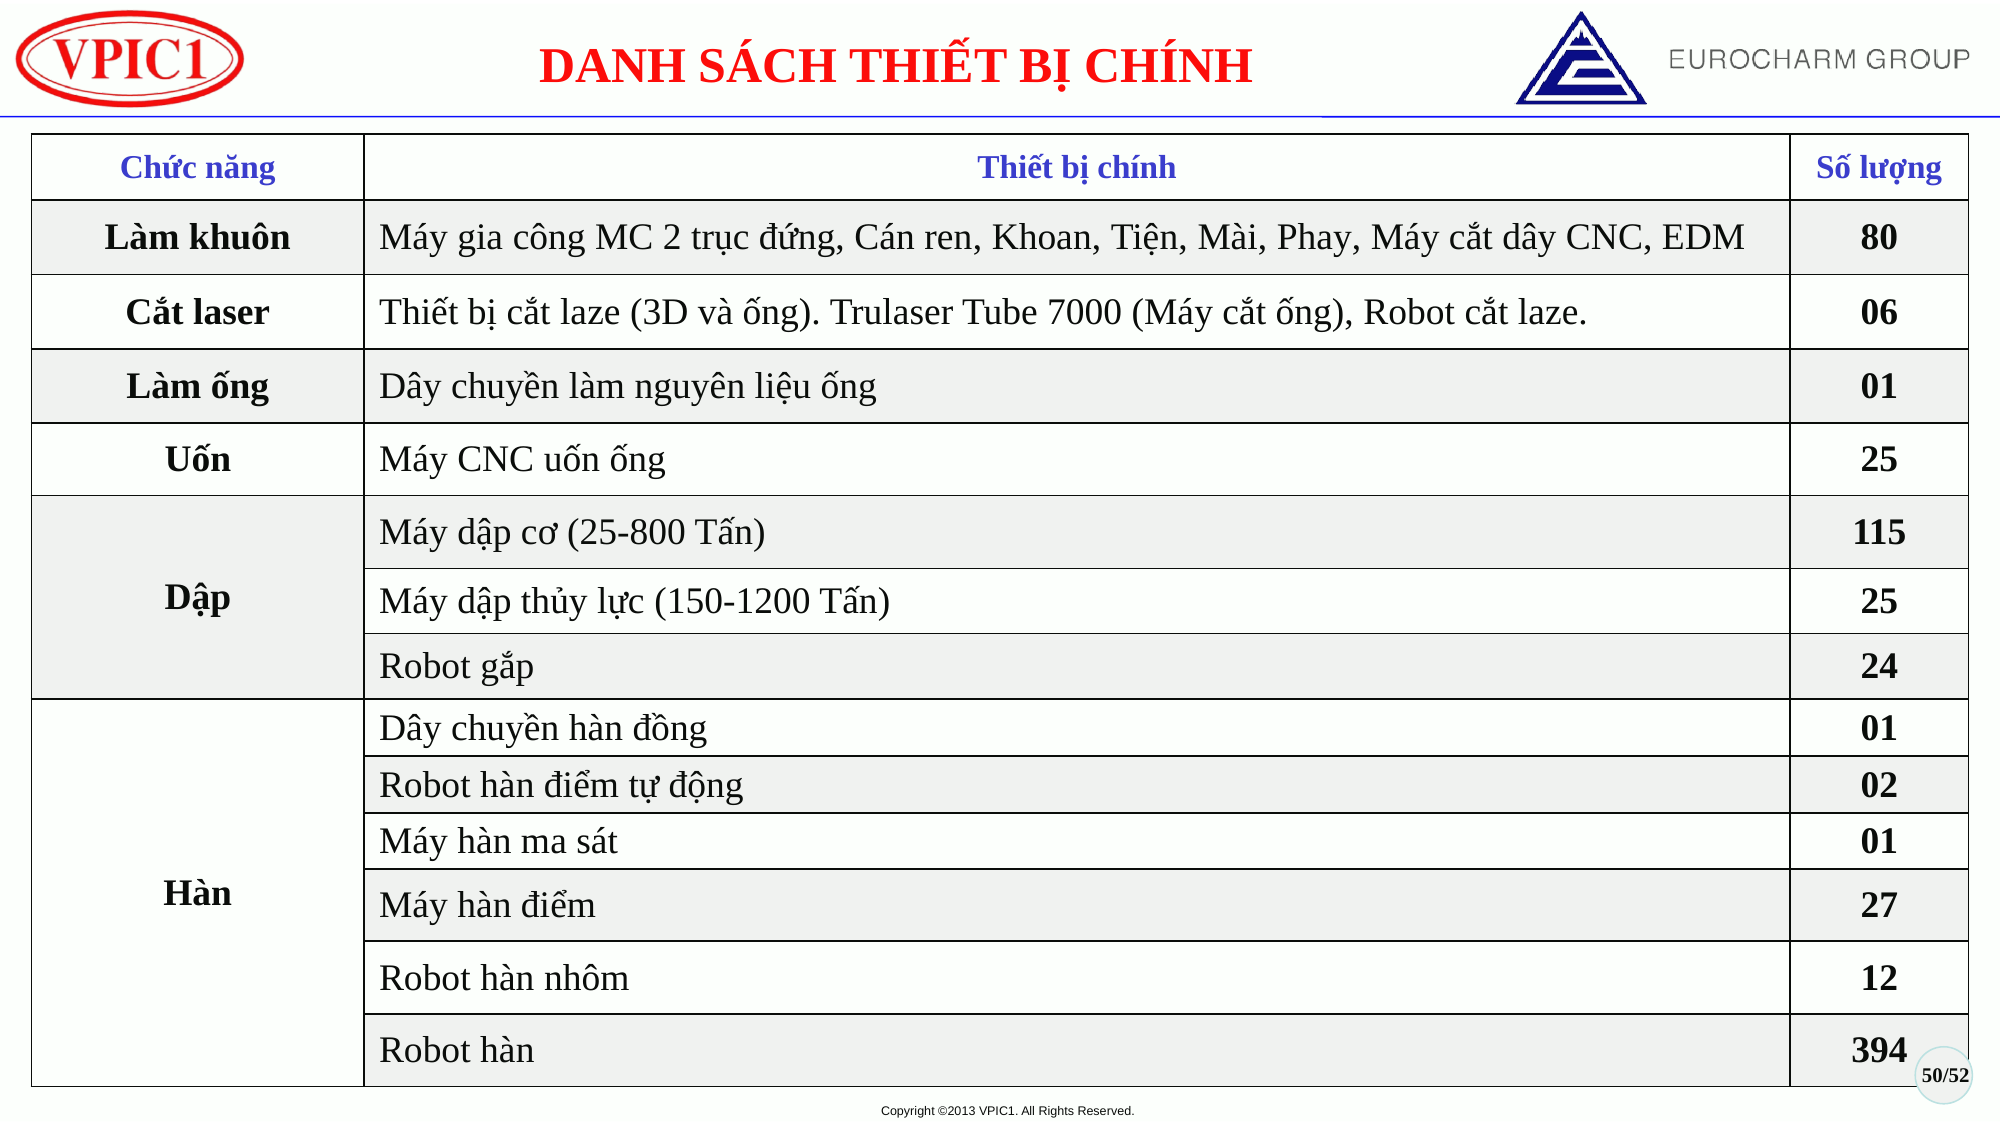

DANH SÁCH THIẾT BỊ CHÍNH
| Chức năng | Thiết bị chính | Số lượng |
| --- | --- | --- |
| Làm khuôn | Máy gia công MC 2 trục đứng, Cán ren, Khoan, Tiện, Mài, Phay, Máy cắt dây CNC, EDM | 80 |
| Cắt laser | Thiết bị cắt laze (3D và ống). Trulaser Tube 7000 (Máy cắt ống), Robot cắt laze. | 06 |
| Làm ống | Dây chuyền làm nguyên liệu ống | 01 |
| Uốn | Máy CNC uốn ống | 25 |
| Dập | Máy dập cơ (25-800 Tấn) | 115 |
|  | Máy dập thủy lực (150-1200 Tấn) | 25 |
|  | Robot gắp | 24 |
| Hàn | Dây chuyền hàn đồng | 01 |
|  | Robot hàn điểm tự động | 02 |
|  | Máy hàn ma sát | 01 |
|  | Máy hàn điểm | 27 |
|  | Robot hàn nhôm | 12 |
|  | Robot hàn | 394 |

50/52